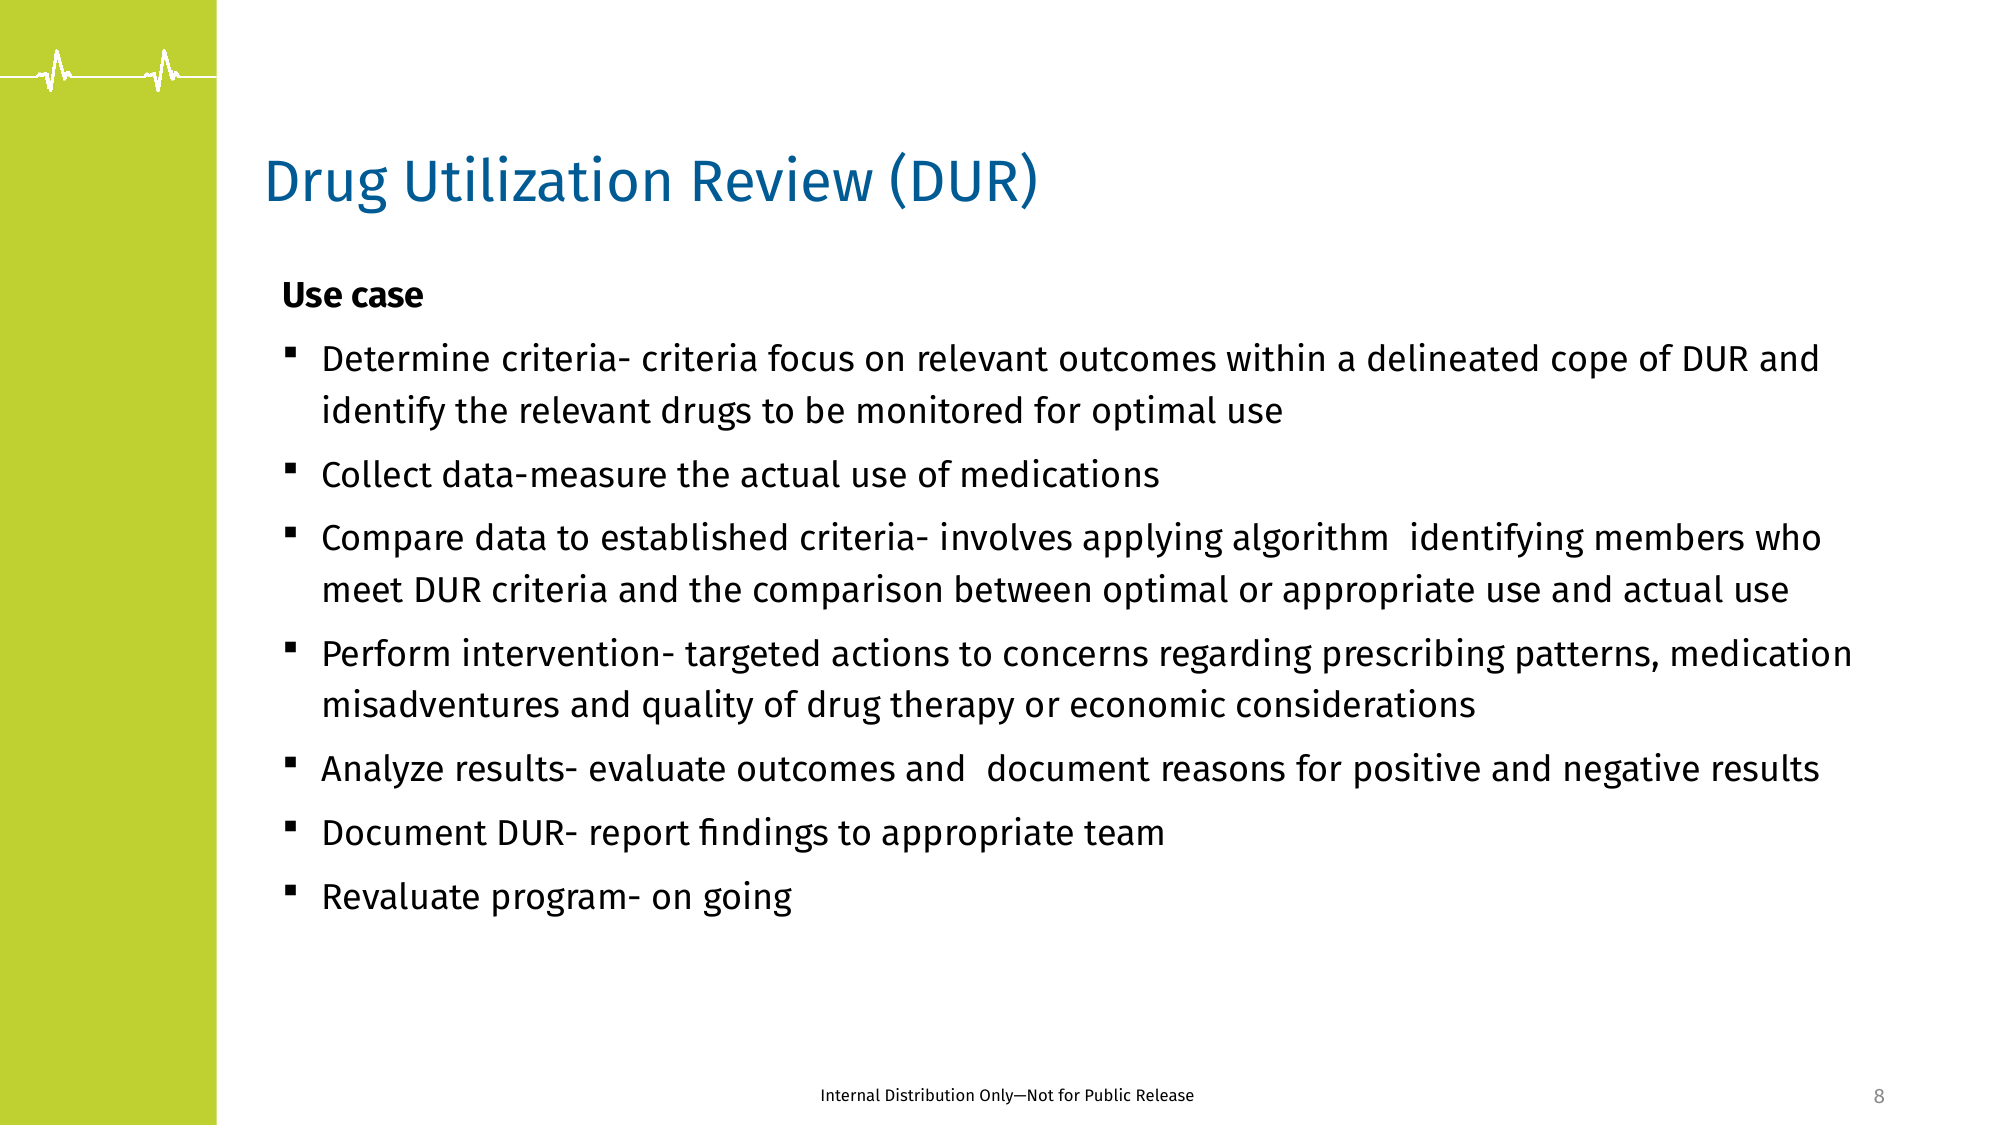

# Drug Utilization Review (DUR)
Use case
Determine criteria- criteria focus on relevant outcomes within a delineated cope of DUR and identify the relevant drugs to be monitored for optimal use
Collect data-measure the actual use of medications
Compare data to established criteria- involves applying algorithm  identifying members who meet DUR criteria and the comparison between optimal or appropriate use and actual use
Perform intervention- targeted actions to concerns regarding prescribing patterns, medication misadventures and quality of drug therapy or economic considerations
Analyze results- evaluate outcomes and  document reasons for positive and negative results
Document DUR- report findings to appropriate team
Revaluate program- on going

8